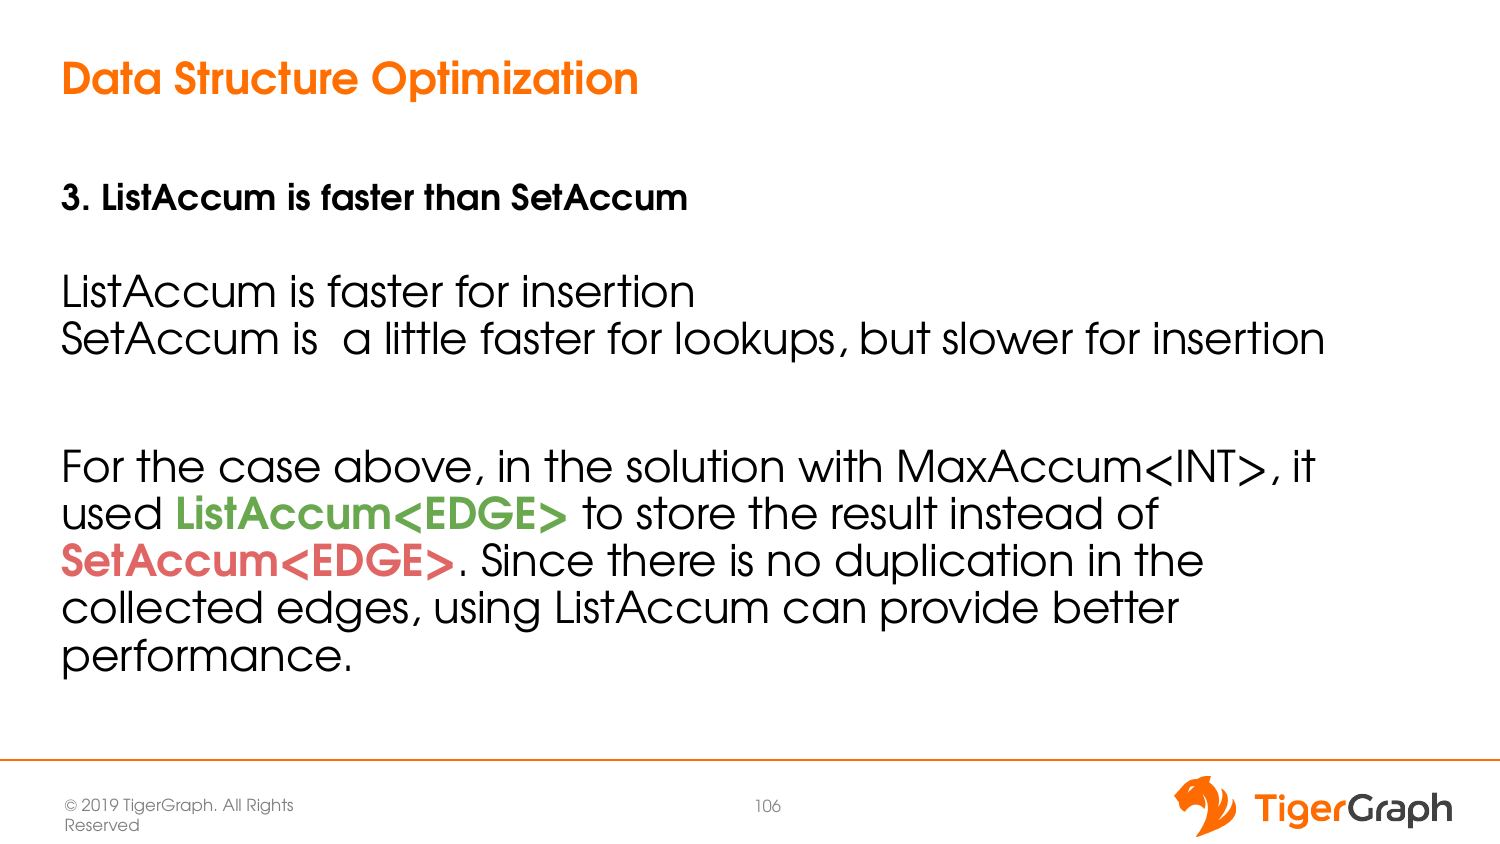

# Data Structure Optimization
3. ListAccum is faster than SetAccum

ListAccum is faster for insertion
SetAccum is  a little faster for lookups, but slower for insertion

For the case above, in the solution with MaxAccum<INT>, it used ListAccum<EDGE> to store the result instead of SetAccum<EDGE>. Since there is no duplication in the collected edges, using ListAccum can provide better performance.
106